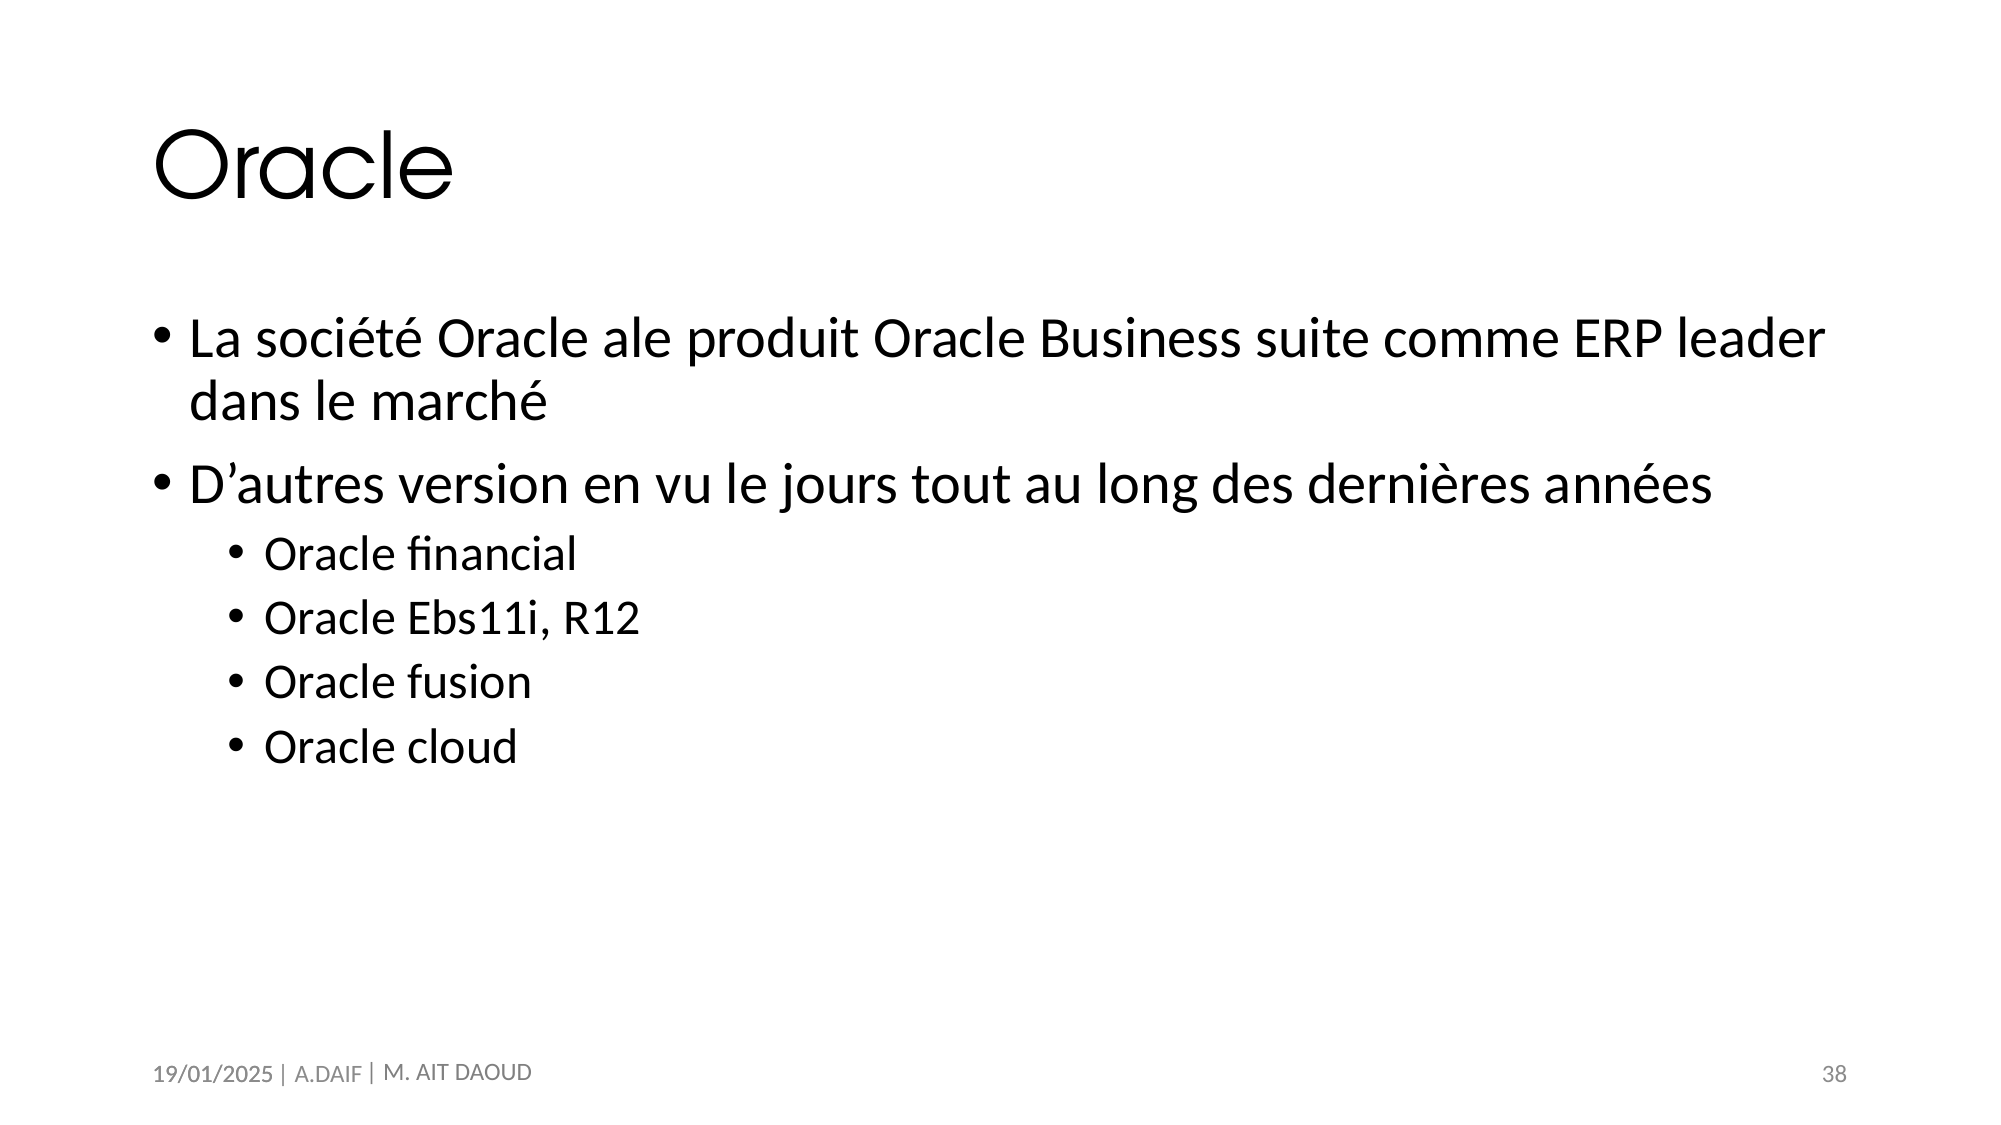

La société Oracle ale produit Oracle Business suite comme ERP leader dans le marché
D’autres version en vu le jours tout au long des dernières années
Oracle financial
Oracle Ebs11i, R12
Oracle fusion
Oracle cloud
# Oracle
19/01/2025
38